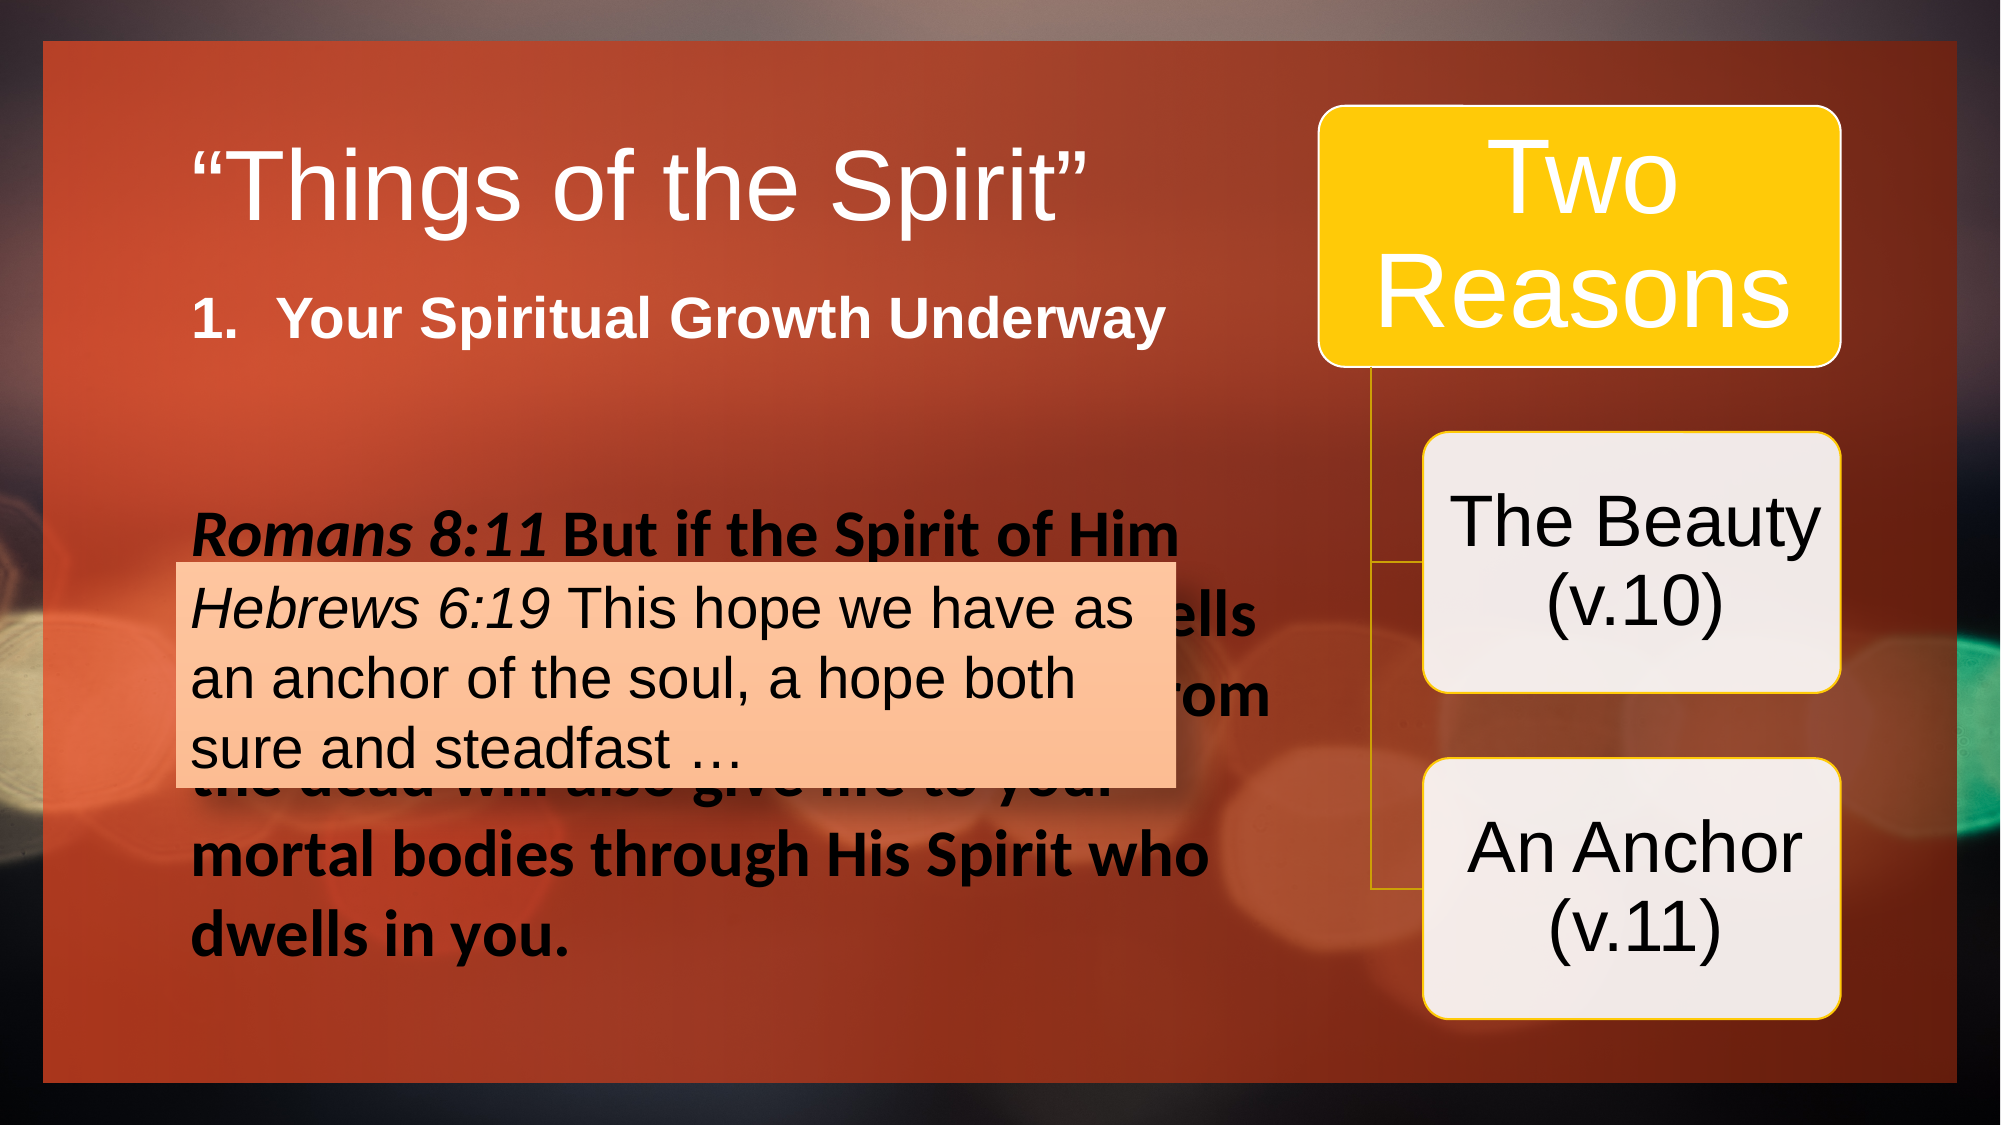

# “Things of the Spirit”
Two Reasons
The Beauty (v.10)
An Anchor (v.11)
Your Spiritual Growth Underway
Romans 8:11 But if the Spirit of Him who raised Jesus from the dead dwells in you, He who raised Christ Jesus from the dead will also give life to your mortal bodies through His Spirit who dwells in you.
Hebrews 6:19 This hope we have as an anchor of the soul, a hope both sure and steadfast …